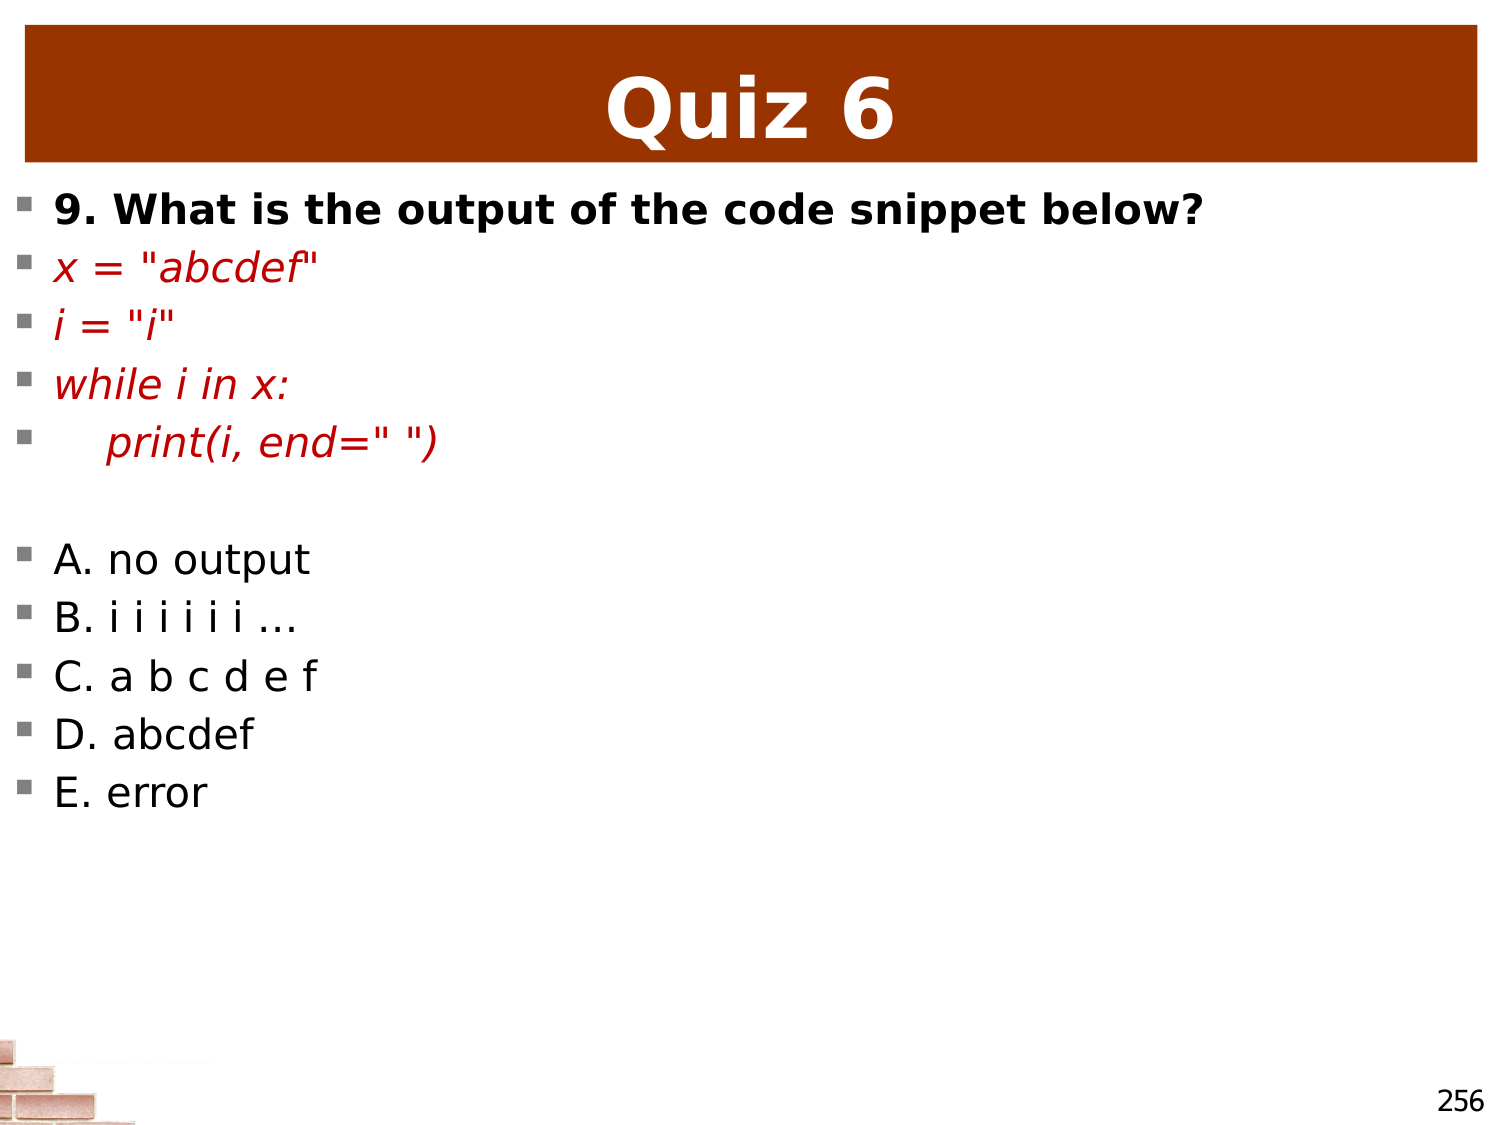

# Quiz 6
9. What is the output of the code snippet below?
x = "abcdef"
i = "i"
while i in x:
    print(i, end=" ")

A. no output
B. i i i i i i …
C. a b c d e f
D. abcdef
E. error
256